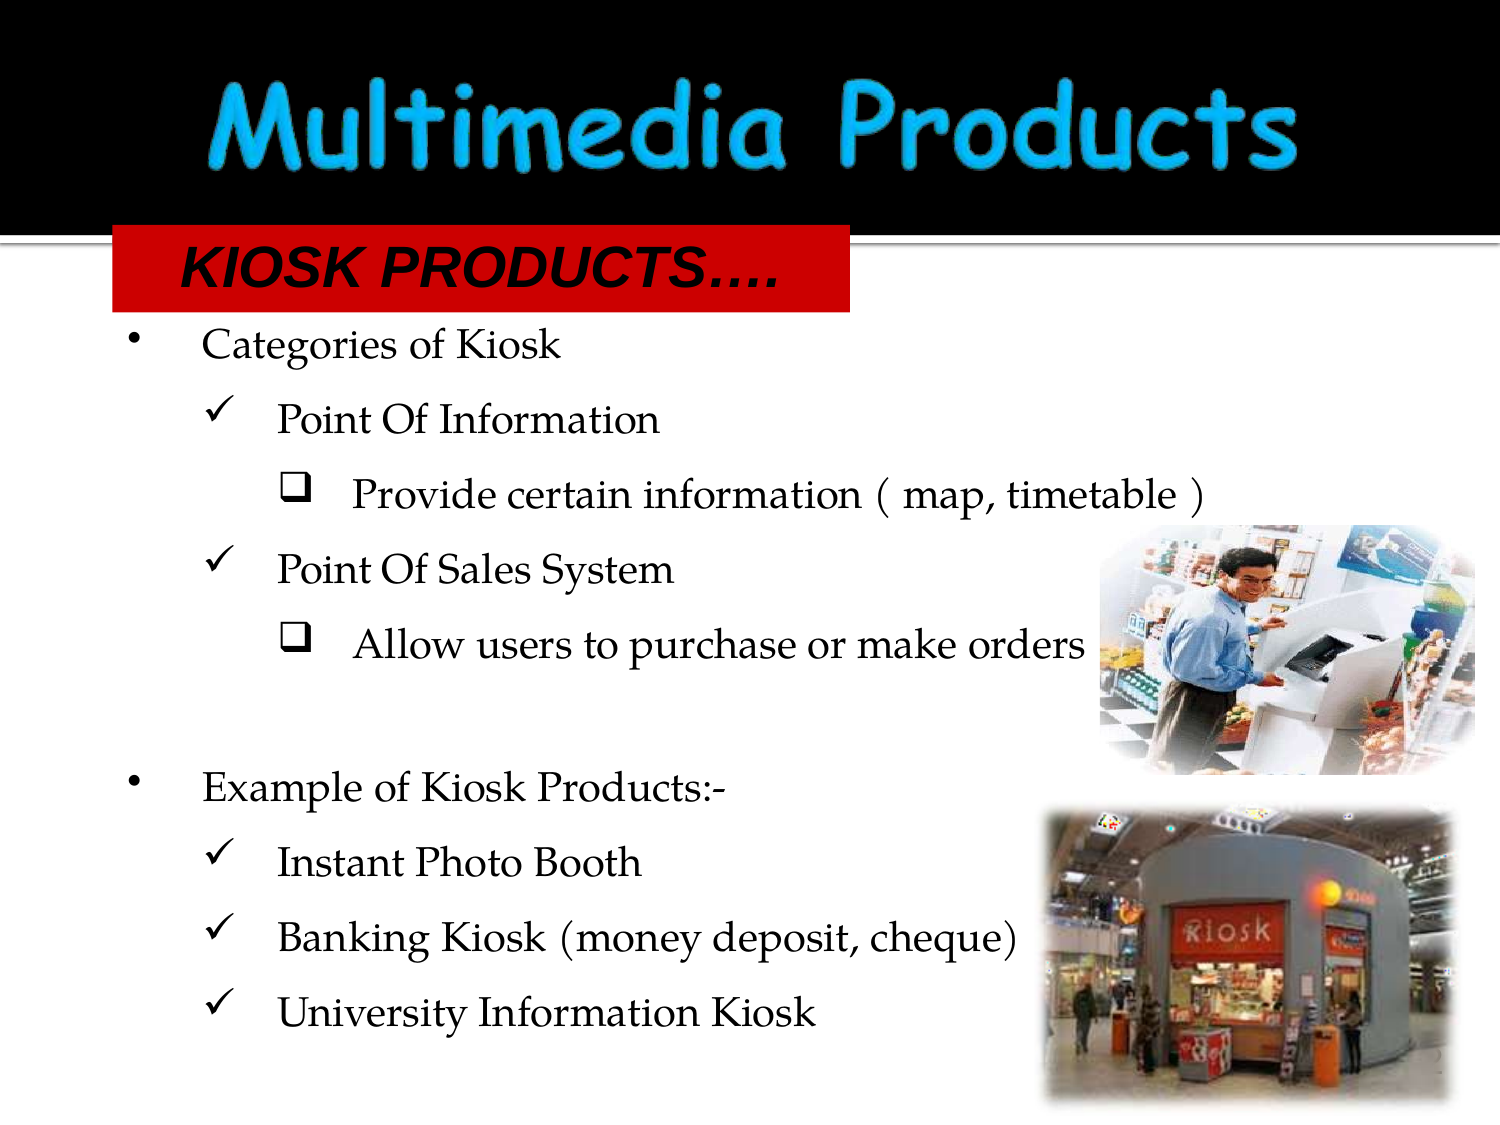

# KIOSK PRODUCTS….
Categories of Kiosk
Point Of Information
Provide certain information ( map, timetable )
Point Of Sales System
Allow users to purchase or make orders

Example of Kiosk Products:-
Instant Photo Booth
Banking Kiosk (money deposit, cheque)
University Information Kiosk
2/2